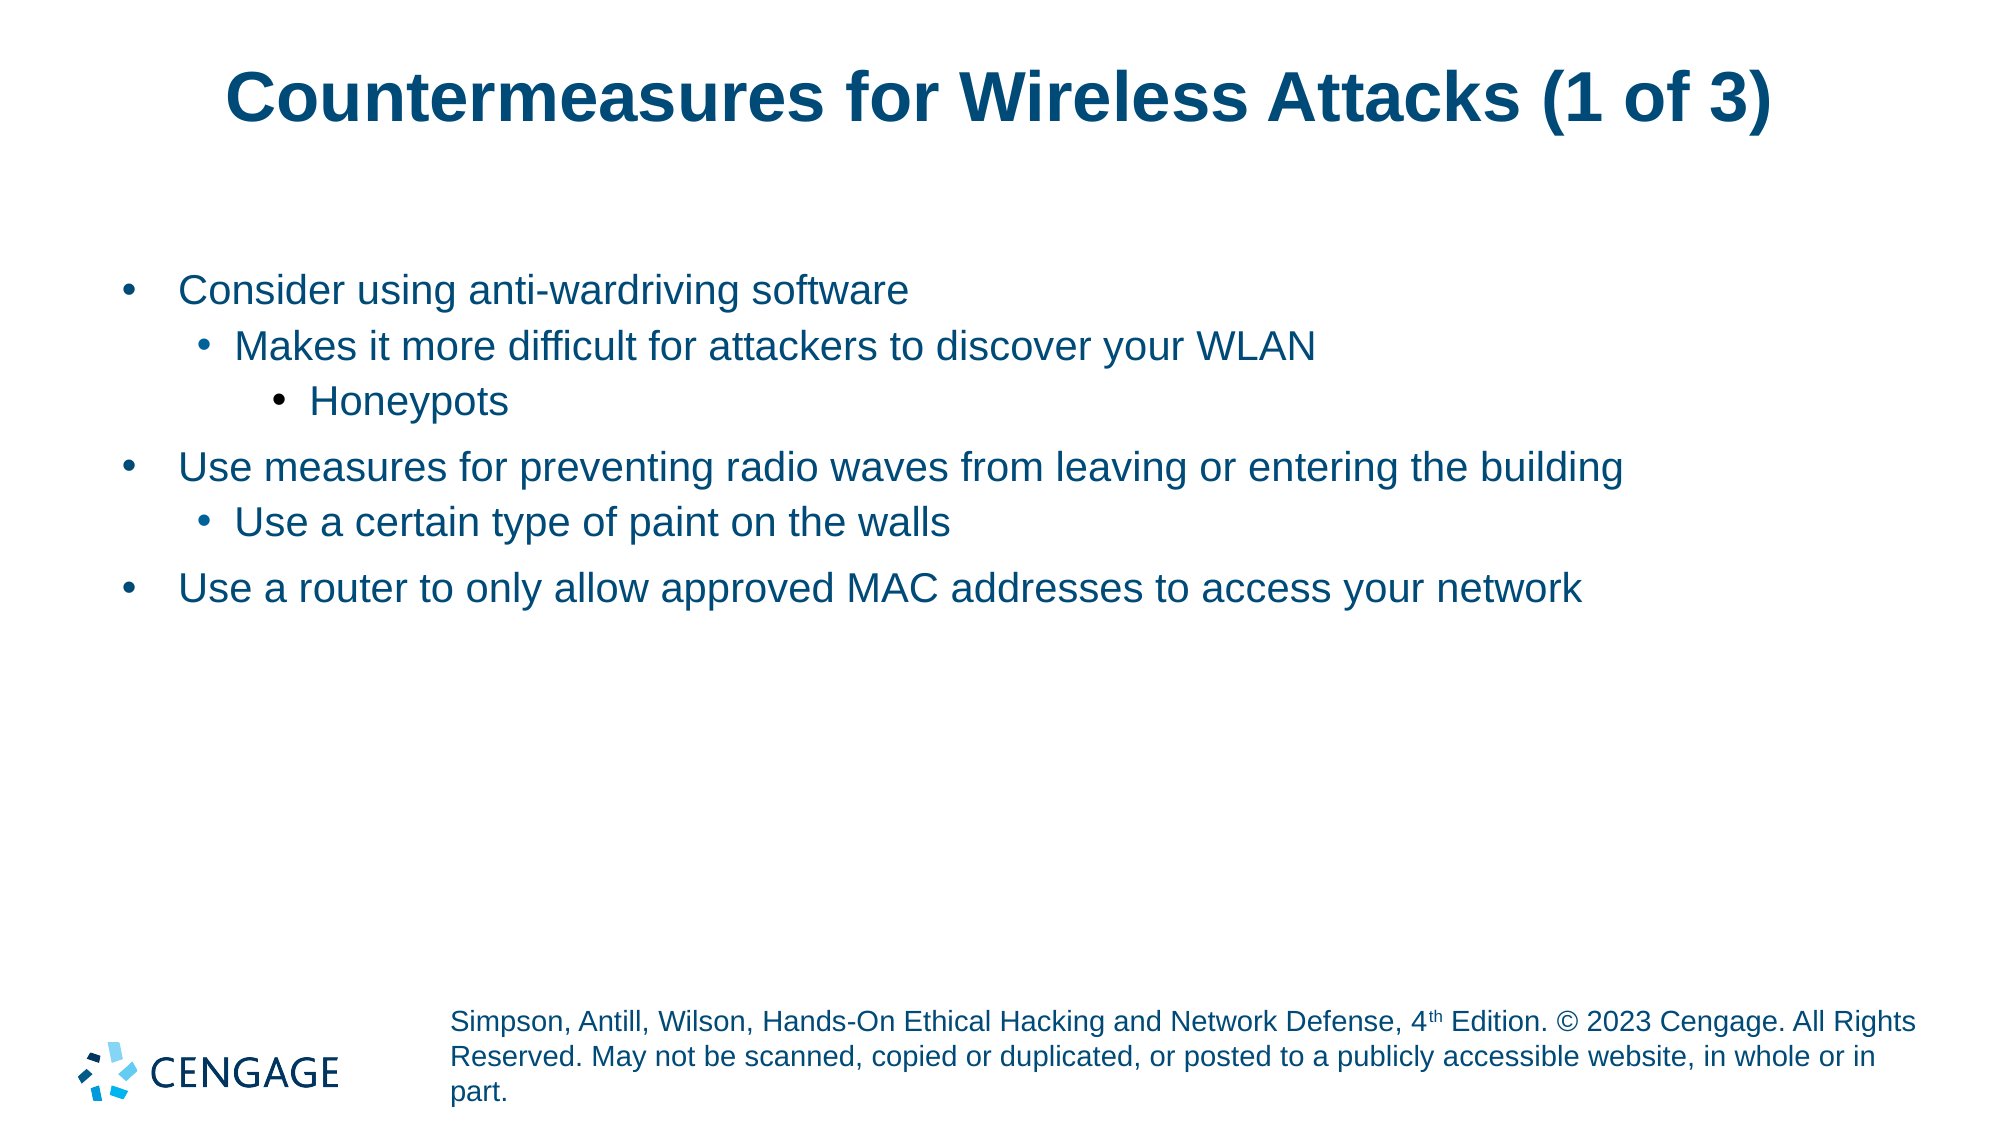

# Countermeasures for Wireless Attacks (1 of 3)
Consider using anti-wardriving software
Makes it more difficult for attackers to discover your WLAN
Honeypots
Use measures for preventing radio waves from leaving or entering the building
Use a certain type of paint on the walls
Use a router to only allow approved MAC addresses to access your network